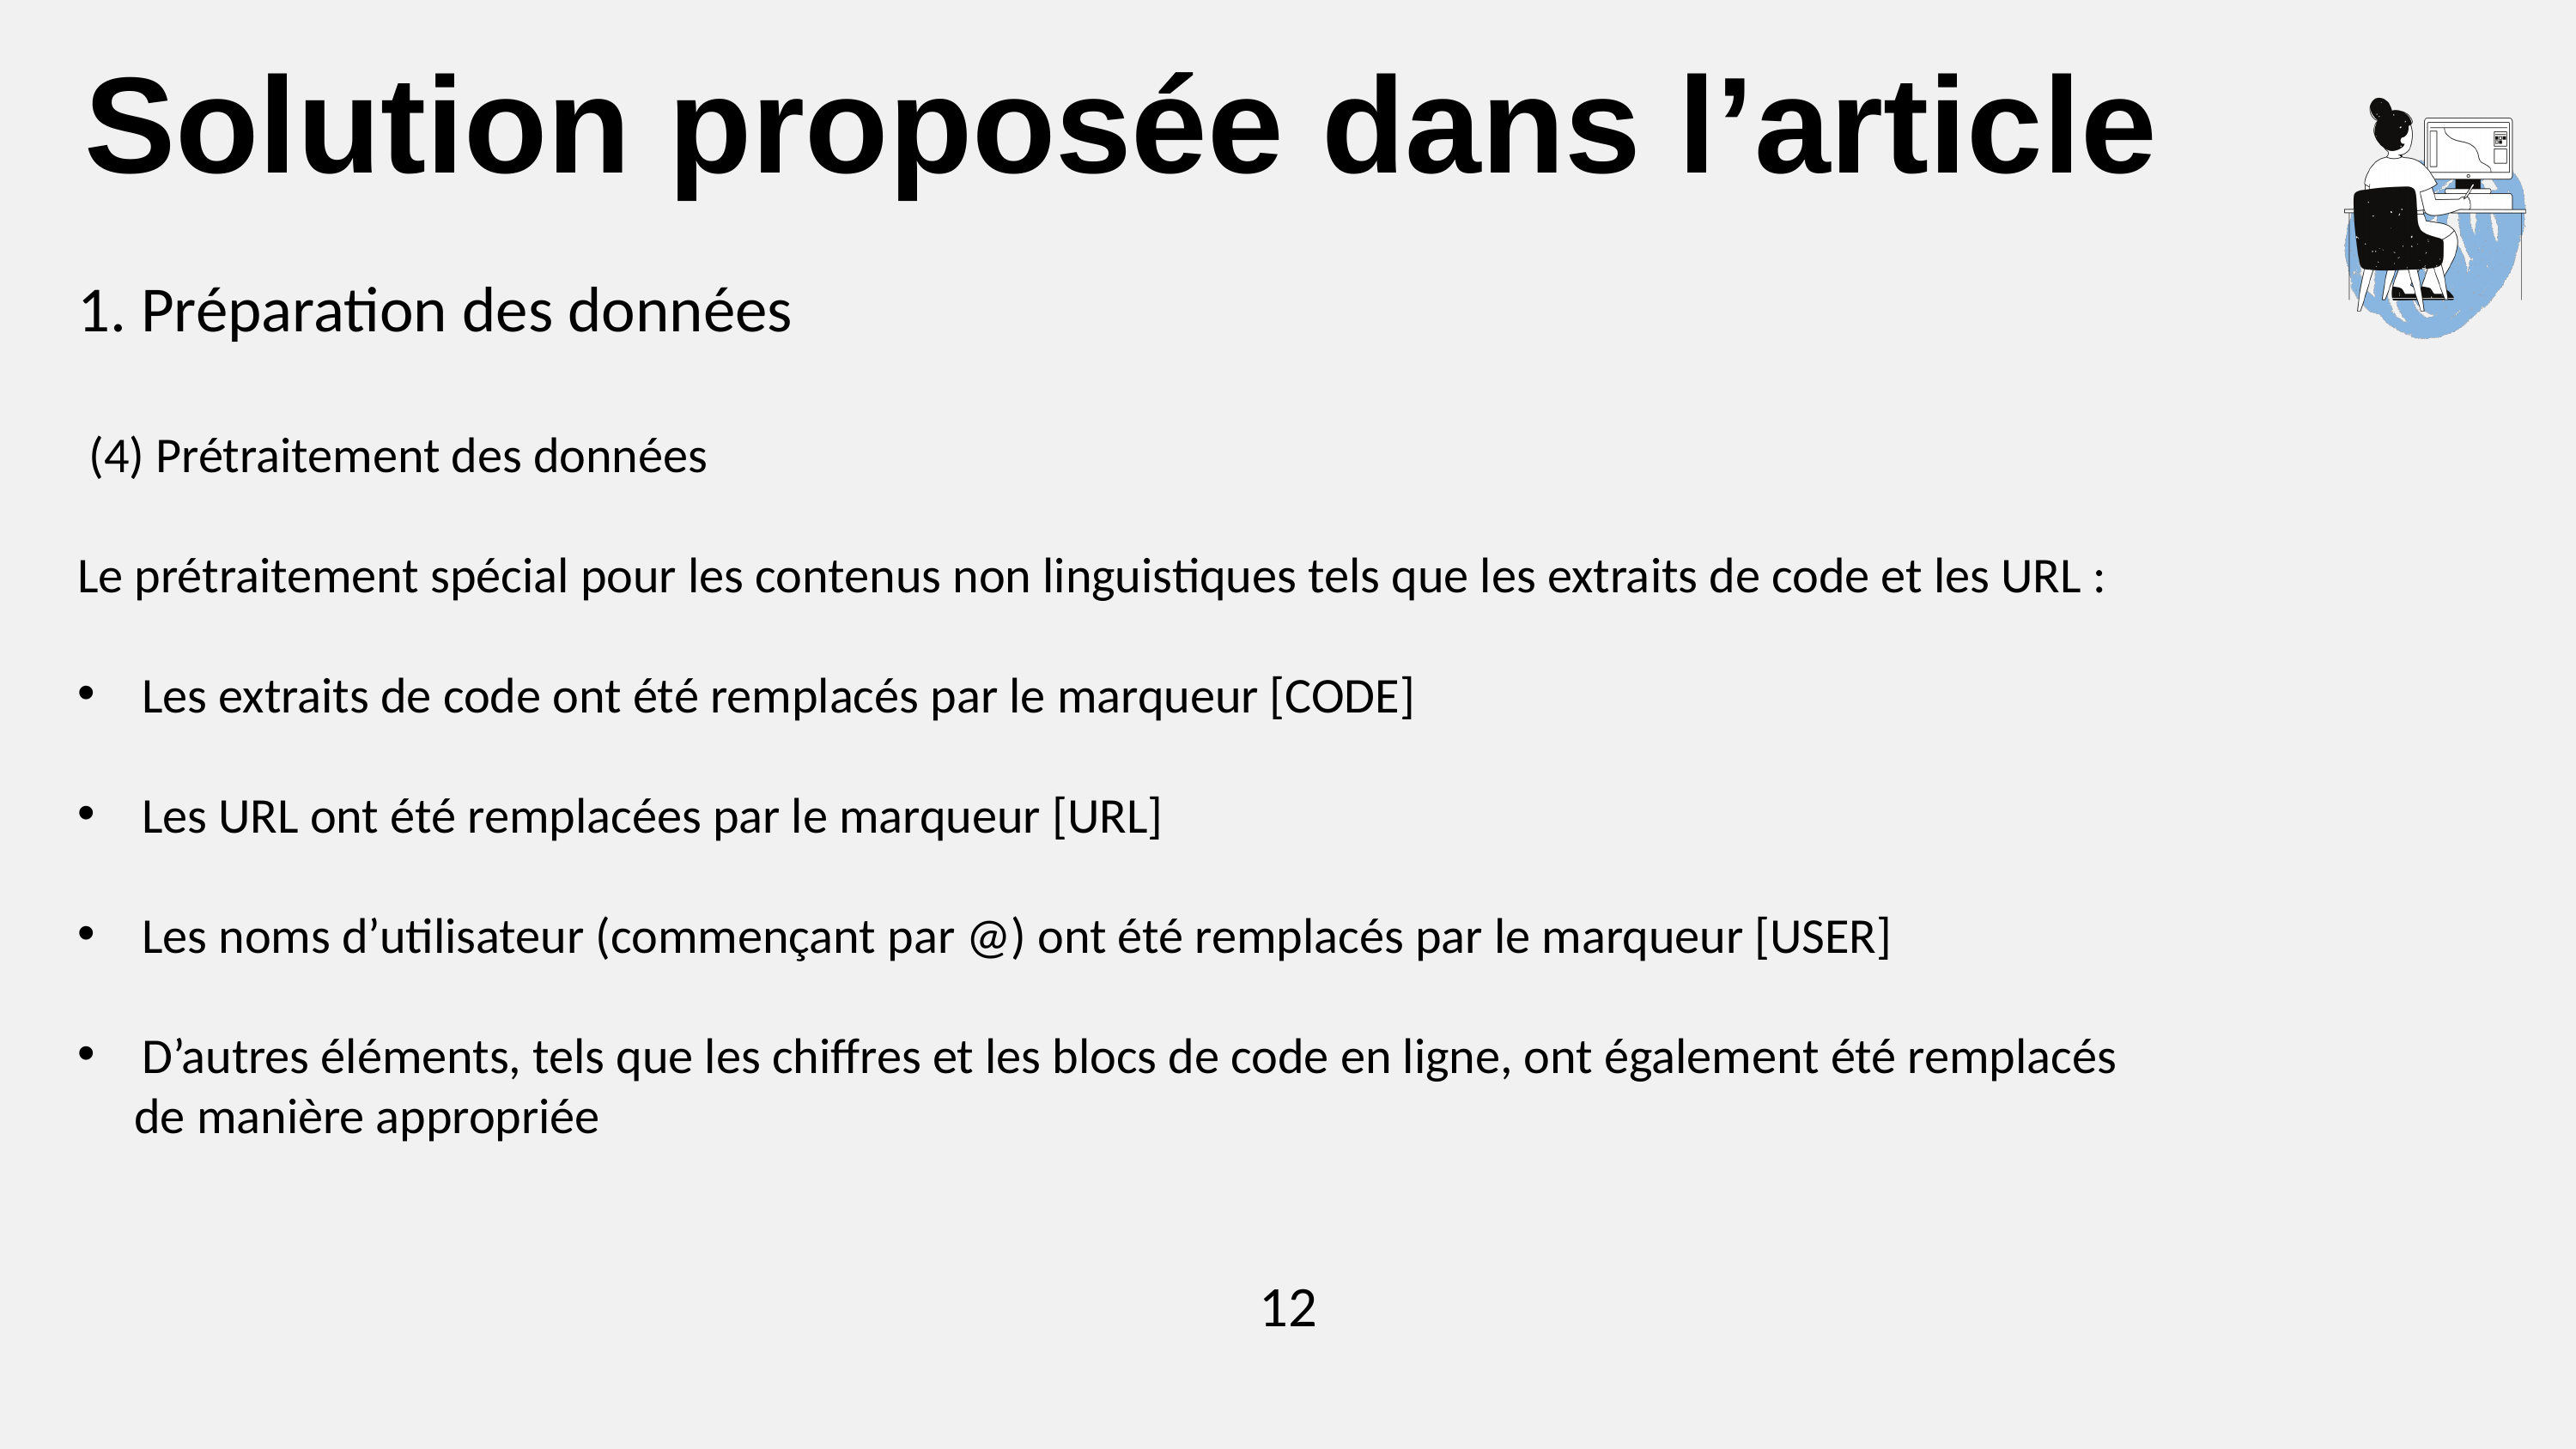

Solution proposée dans l’article

1. Préparation des données

 (4) Prétraitement des données

Le prétraitement spécial pour les contenus non linguistiques tels que les extraits de code et les URL :

Les extraits de code ont été remplacés par le marqueur [CODE]

Les URL ont été remplacées par le marqueur [URL]

Les noms d’utilisateur (commençant par @) ont été remplacés par le marqueur [USER]

D’autres éléments, tels que les chiffres et les blocs de code en ligne, ont également été remplacés
     de manière appropriée
12